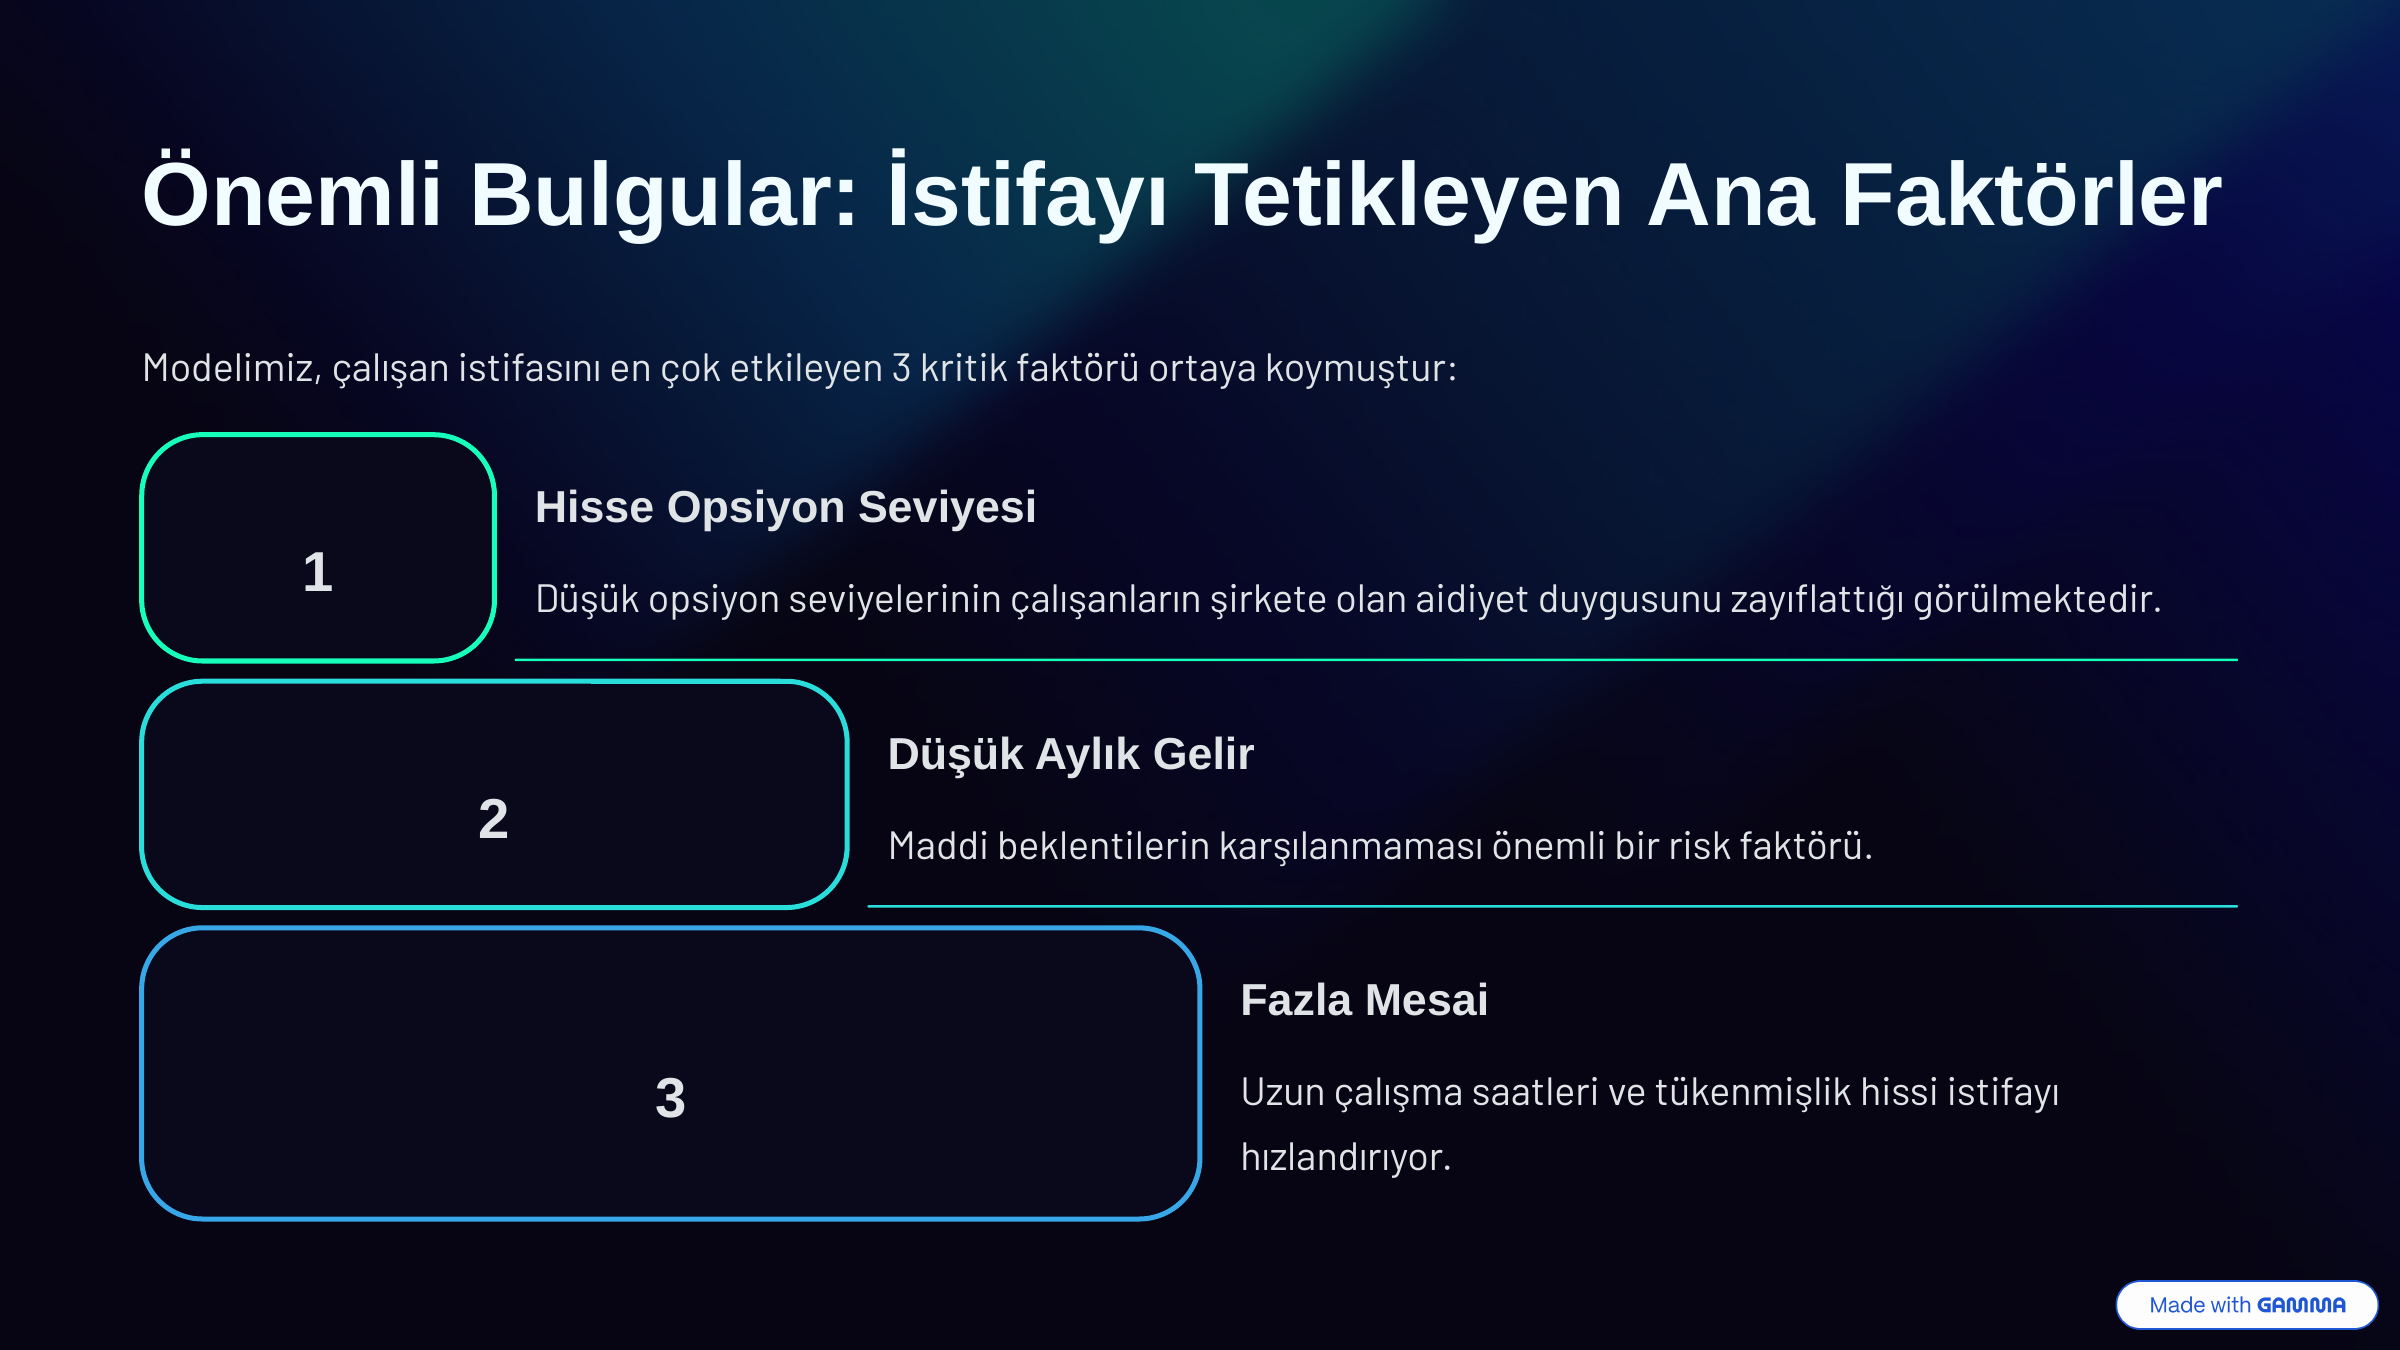

Önemli Bulgular: İstifayı Tetikleyen Ana Faktörler
Modelimiz, çalışan istifasını en çok etkileyen 3 kritik faktörü ortaya koymuştur:

Hisse Opsiyon Seviyesi
1
Düşük opsiyon seviyelerinin çalışanların şirkete olan aidiyet duygusunu zayıflattığı görülmektedir.

Düşük Aylık Gelir
2
Maddi beklentilerin karşılanmaması önemli bir risk faktörü.

Fazla Mesai
3
Uzun çalışma saatleri ve tükenmişlik hissi istifayı hızlandırıyor.